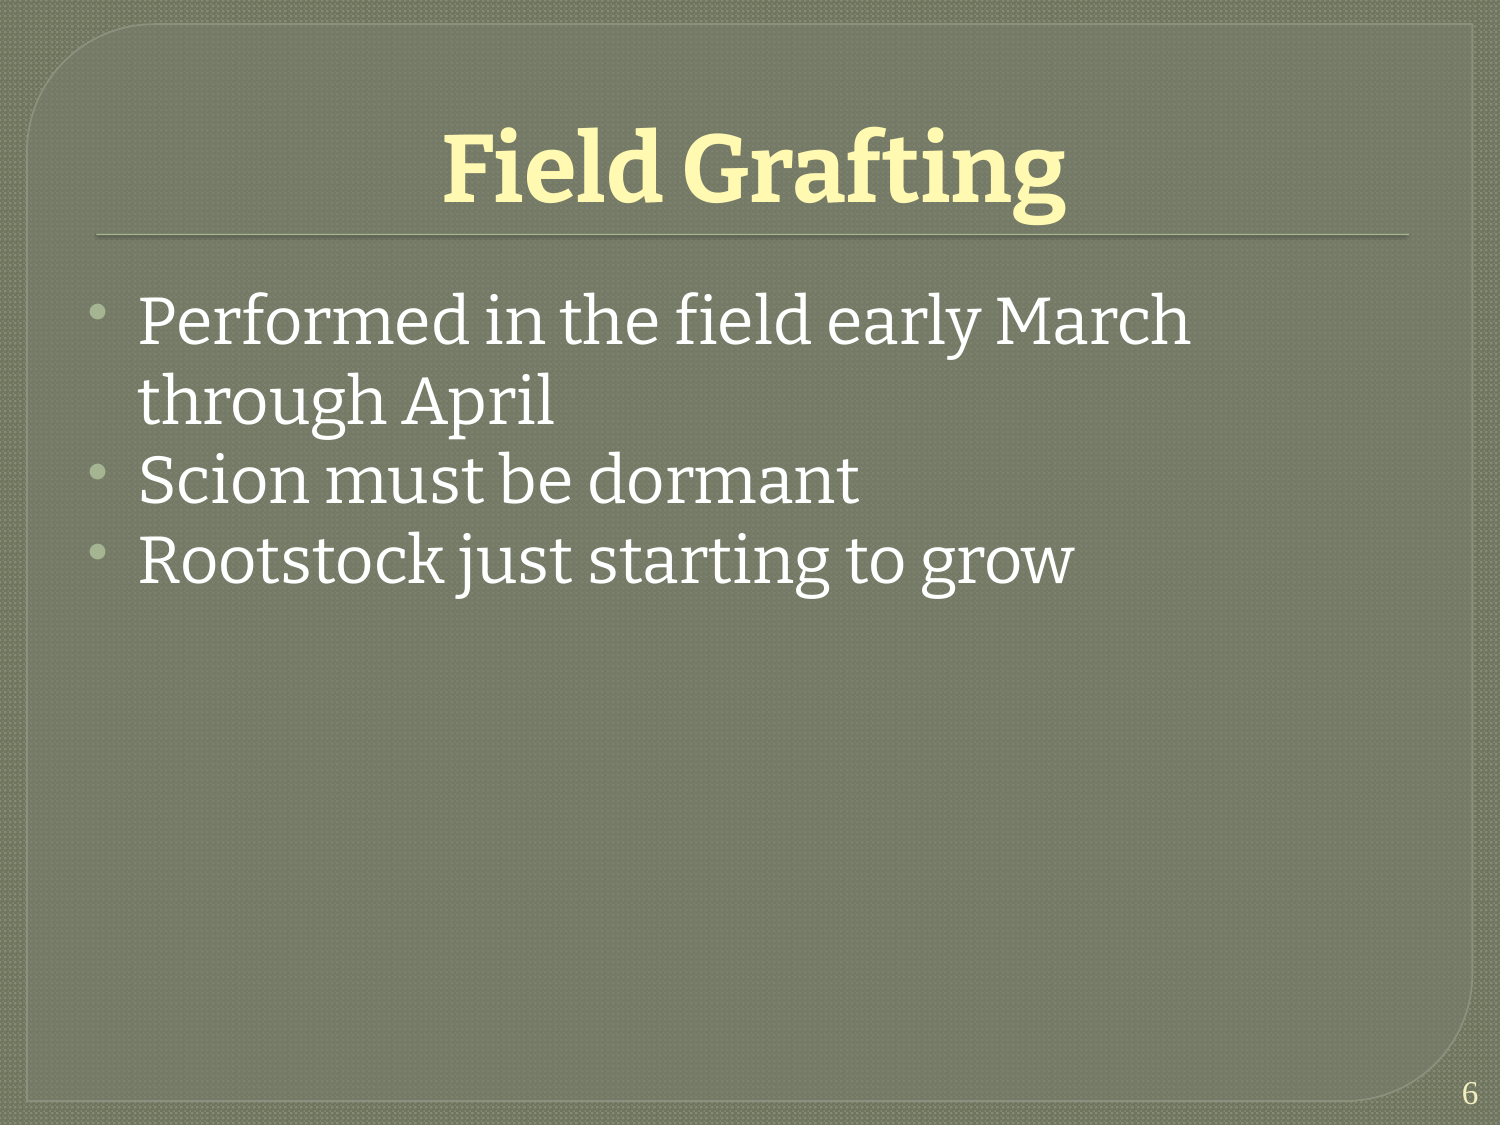

# Field Grafting
Performed in the field early March through April
Scion must be dormant
Rootstock just starting to grow
6